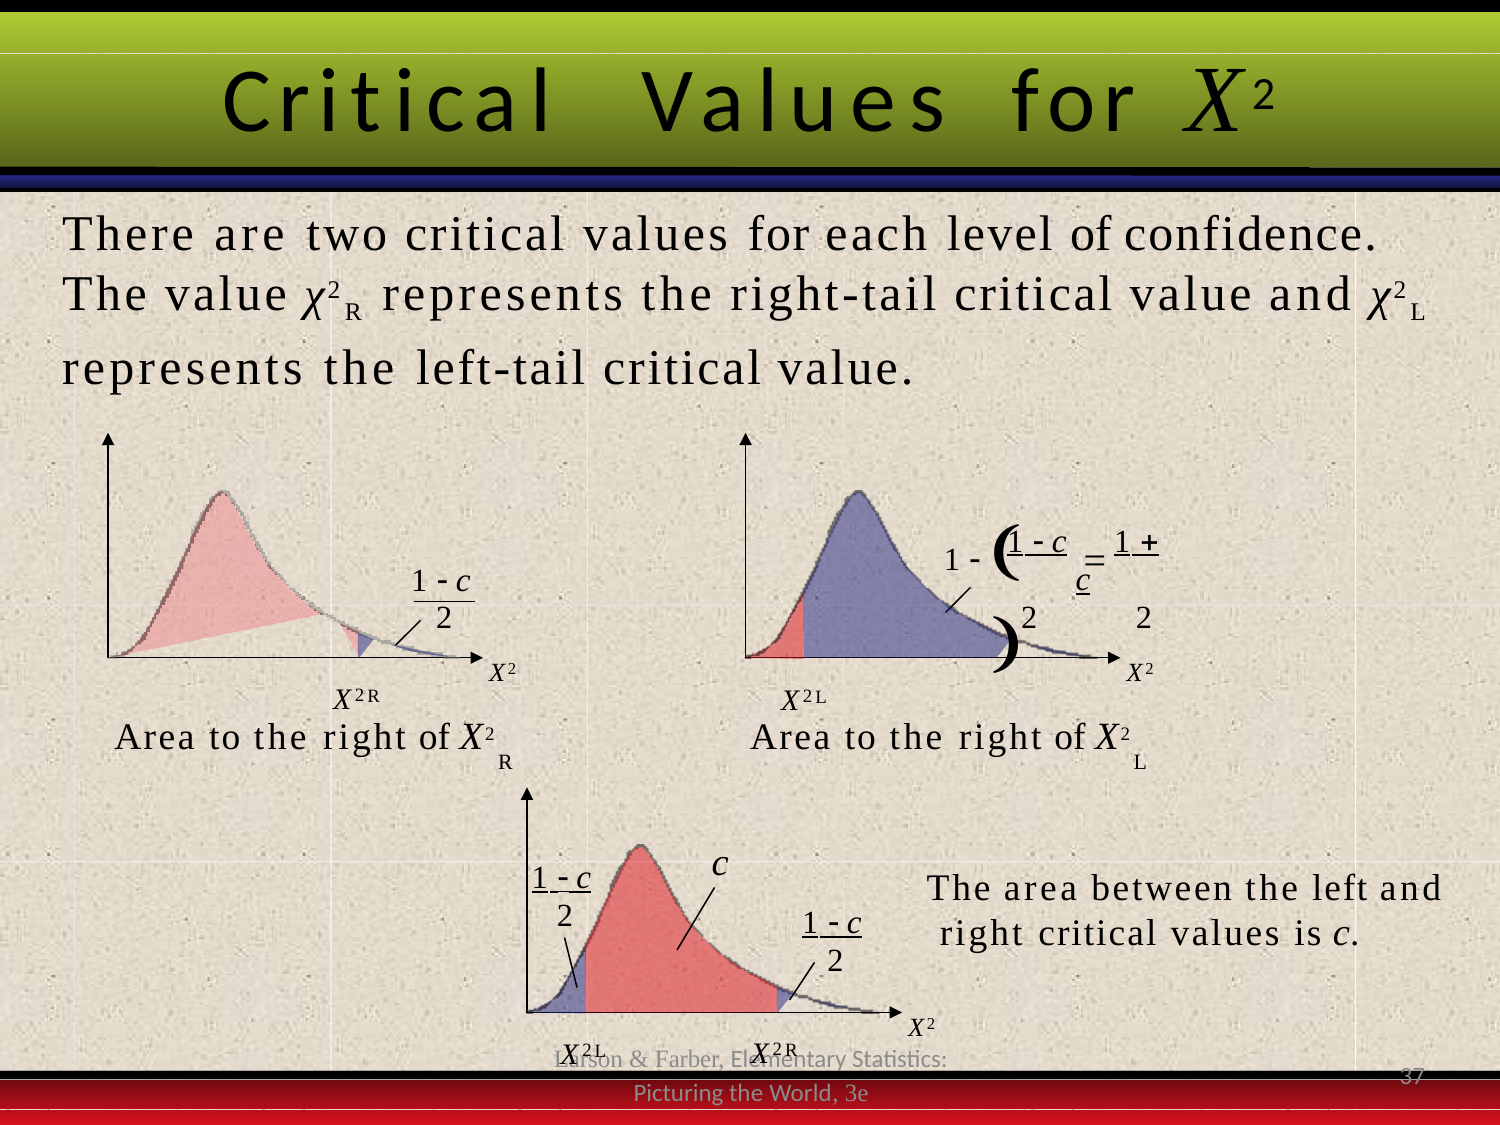

# Critical	Values	for	X2

There are two critical values for each level of confidence.  The value χ2R represents the right-tail critical value and χ2L
represents the left-tail critical value.

(	)
1 − c	1 + c
2	2
1 −
=
1 − c
2

X2
X2

X2
X2

R
L
Area to the right of X2
R
Area to the right of X2
L

c

1 − c
2
The area between the left and  right critical values is c.

1 − c
2

X2

X2
X2

R
L
Larson & Farber, Elementary Statistics: Picturing the World, 3e
37